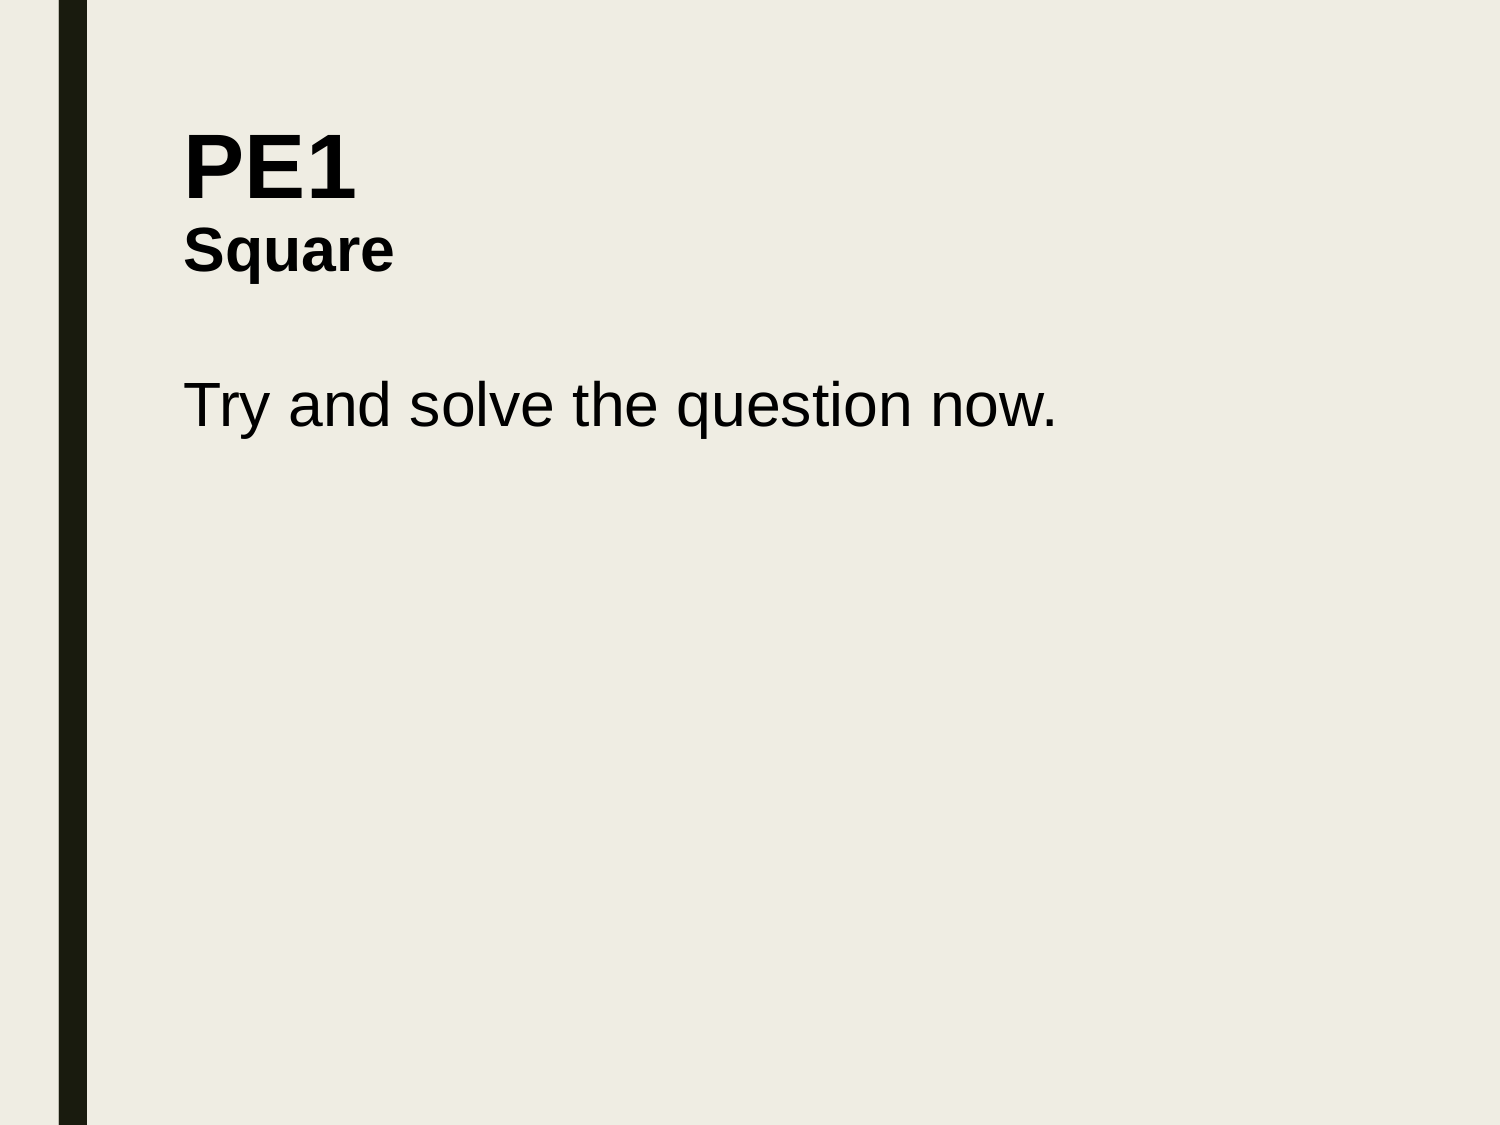

# PE1 Square
Try and solve the question now.